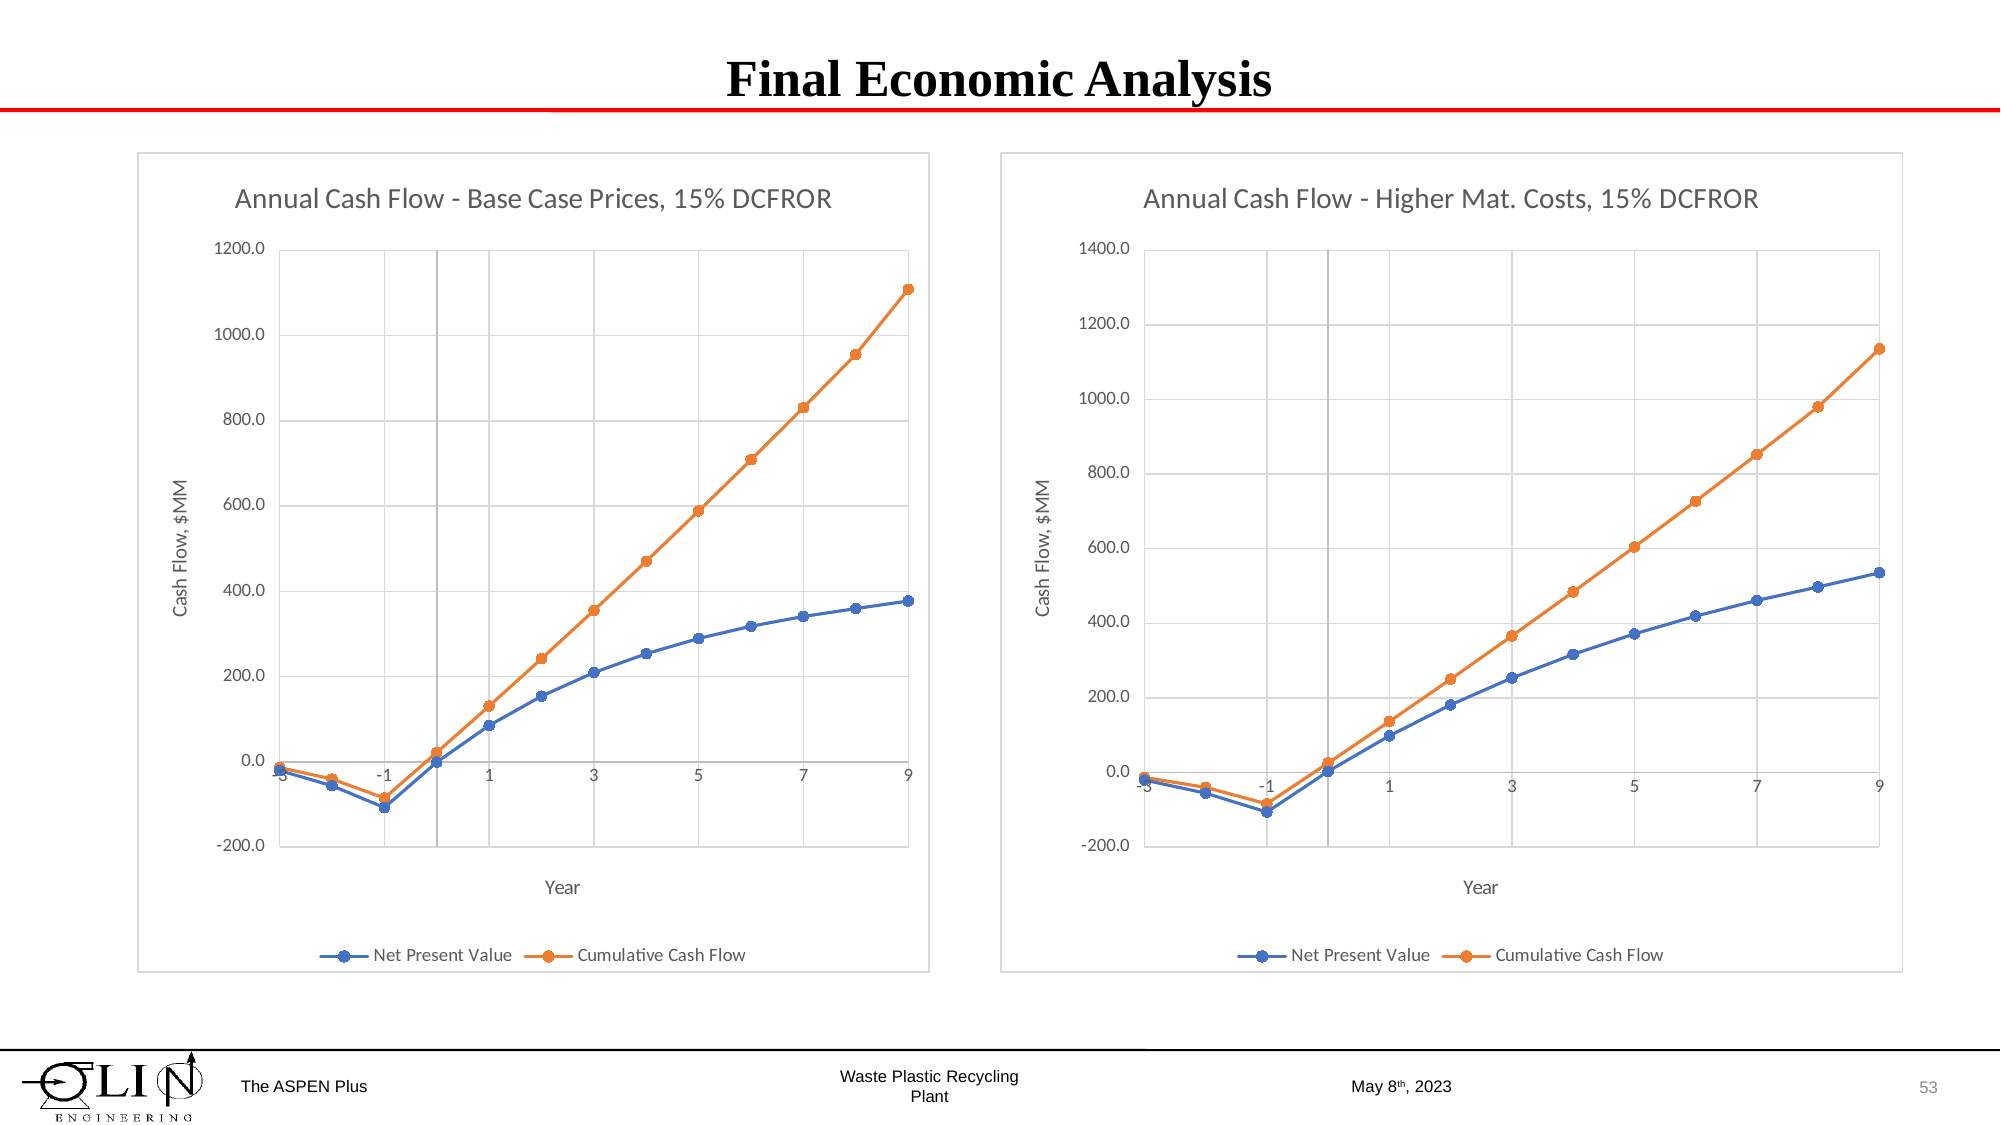

# Final Economic Analysis

### Chart: Annual Cash Flow - Base Case Prices, 15% DCFROR

| Category |  |  |
|---|---|---|

### Chart: Annual Cash Flow - Higher Mat. Costs, 15% DCFROR

| Category |  |  |
|---|---|---|
The ASPEN Plus
May 8th, 2023
53